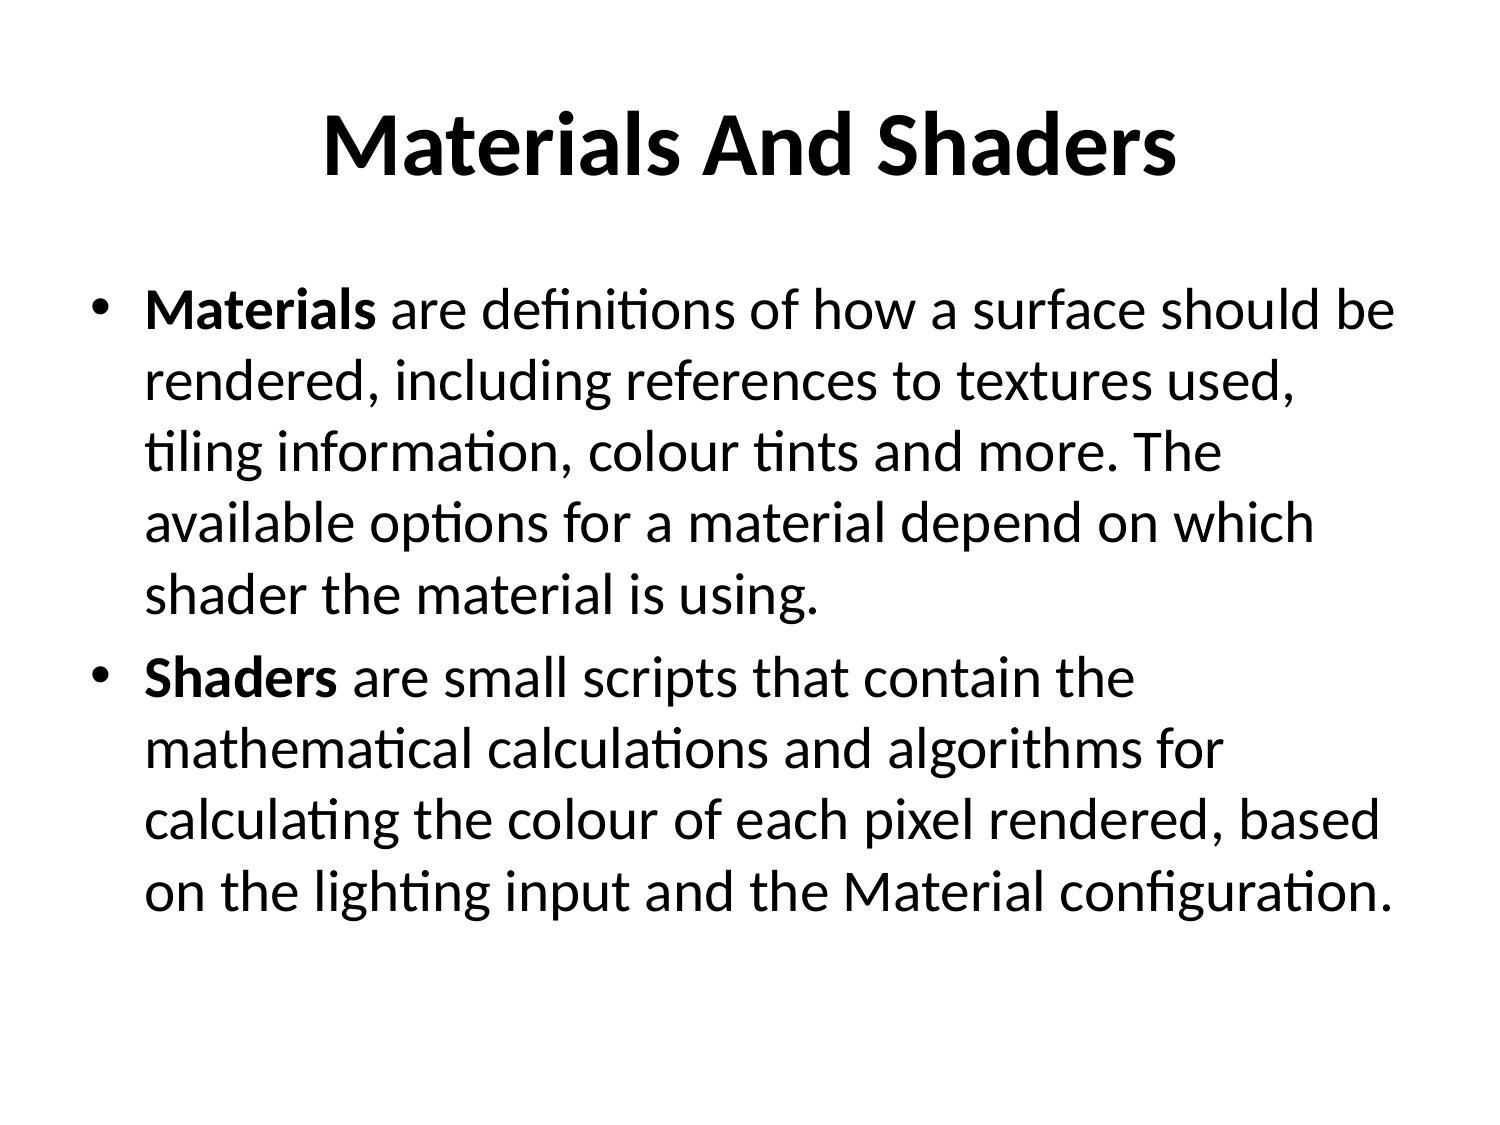

# Materials And Shaders
Materials are definitions of how a surface should be rendered, including references to textures used, tiling information, colour tints and more. The available options for a material depend on which shader the material is using.
Shaders are small scripts that contain the mathematical calculations and algorithms for calculating the colour of each pixel rendered, based on the lighting input and the Material configuration.